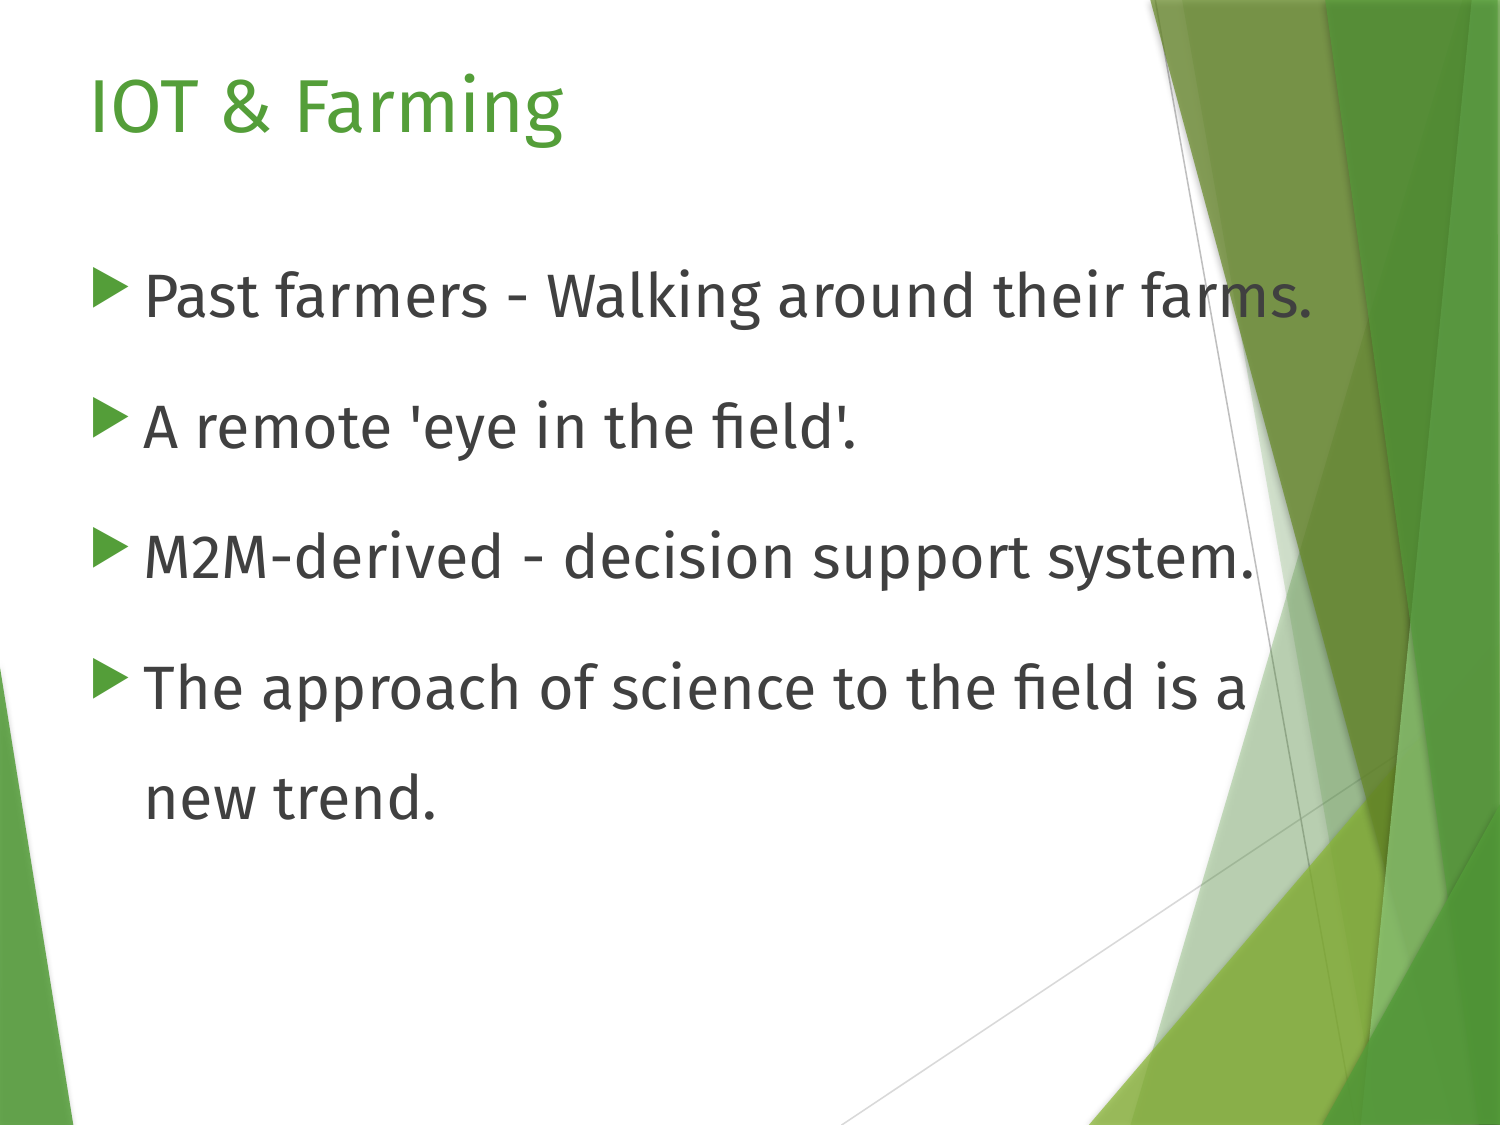

# IOT & Farming
Past farmers - Walking around their farms.
A remote 'eye in the field'.
M2M-derived - decision support system.
The approach of science to the field is a new trend.